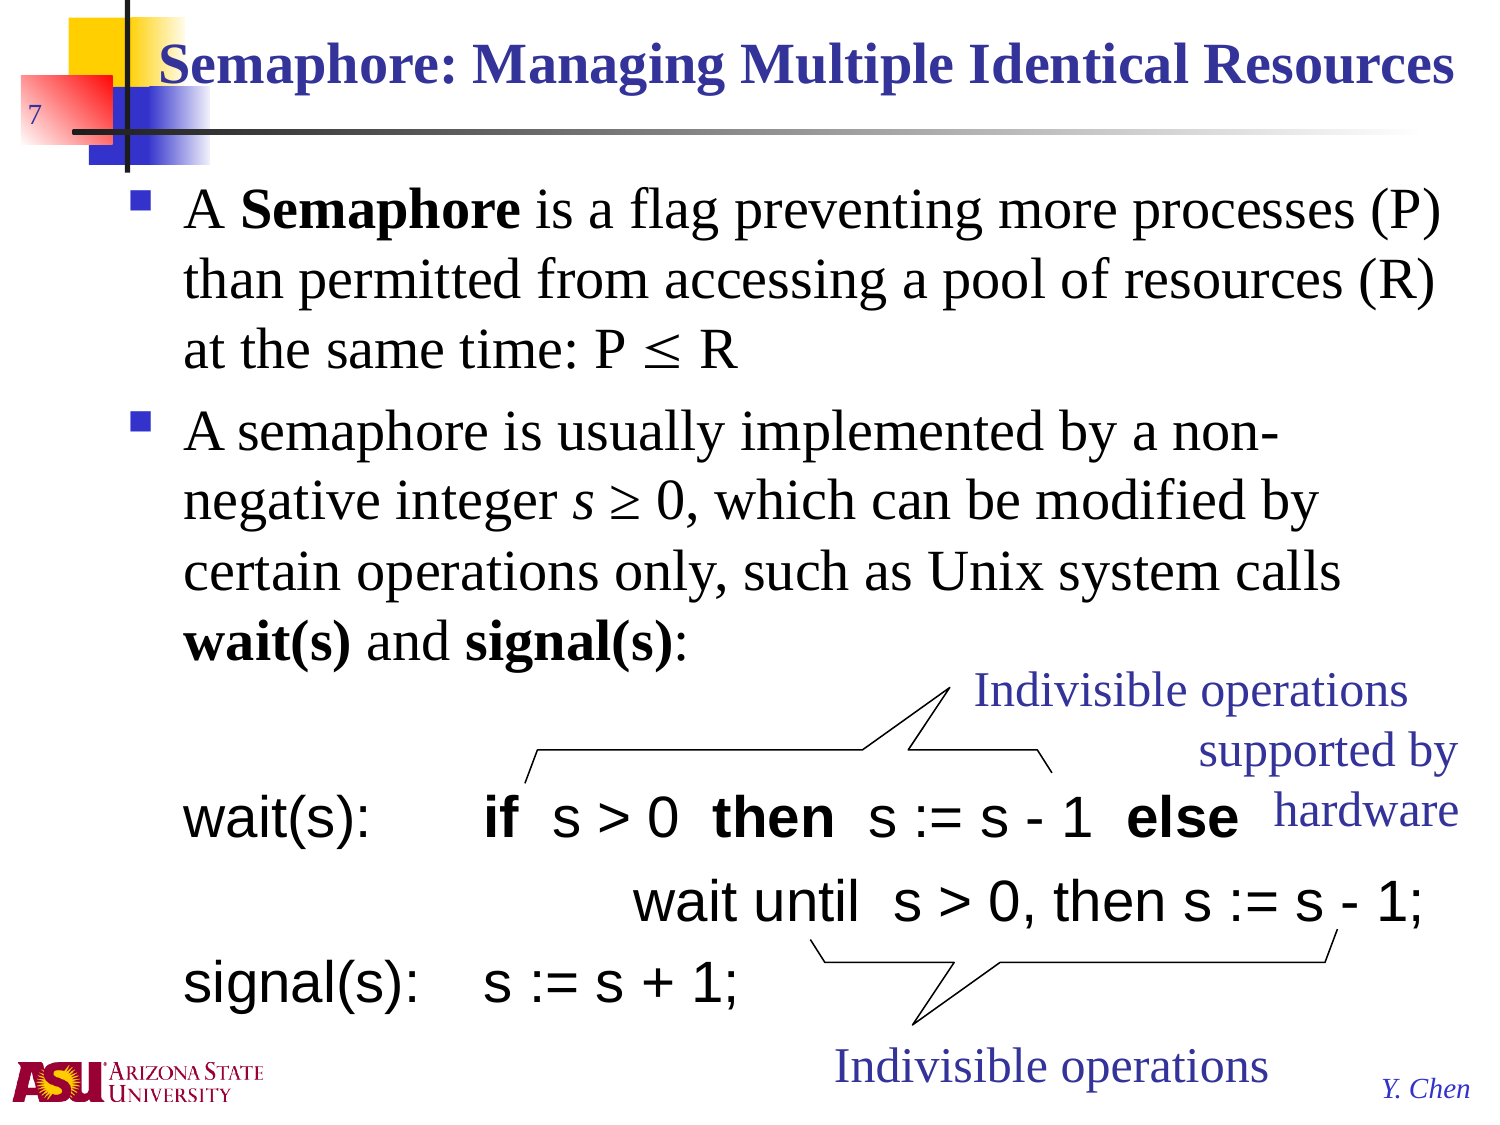

# Semaphore: Managing Multiple Identical Resources
7
A Semaphore is a flag preventing more processes (P) than permitted from accessing a pool of resources (R) at the same time: P ≤ R
A semaphore is usually implemented by a non-negative integer s ≥ 0, which can be modified by certain operations only, such as Unix system calls wait(s) and signal(s):

	wait(s):	if  s > 0  then  s := s - 1  else
			wait until  s > 0, then s := s - 1;
	signal(s):	s := s + 1;
Indivisible operations
	      supported by
		hardware

Indivisible operations